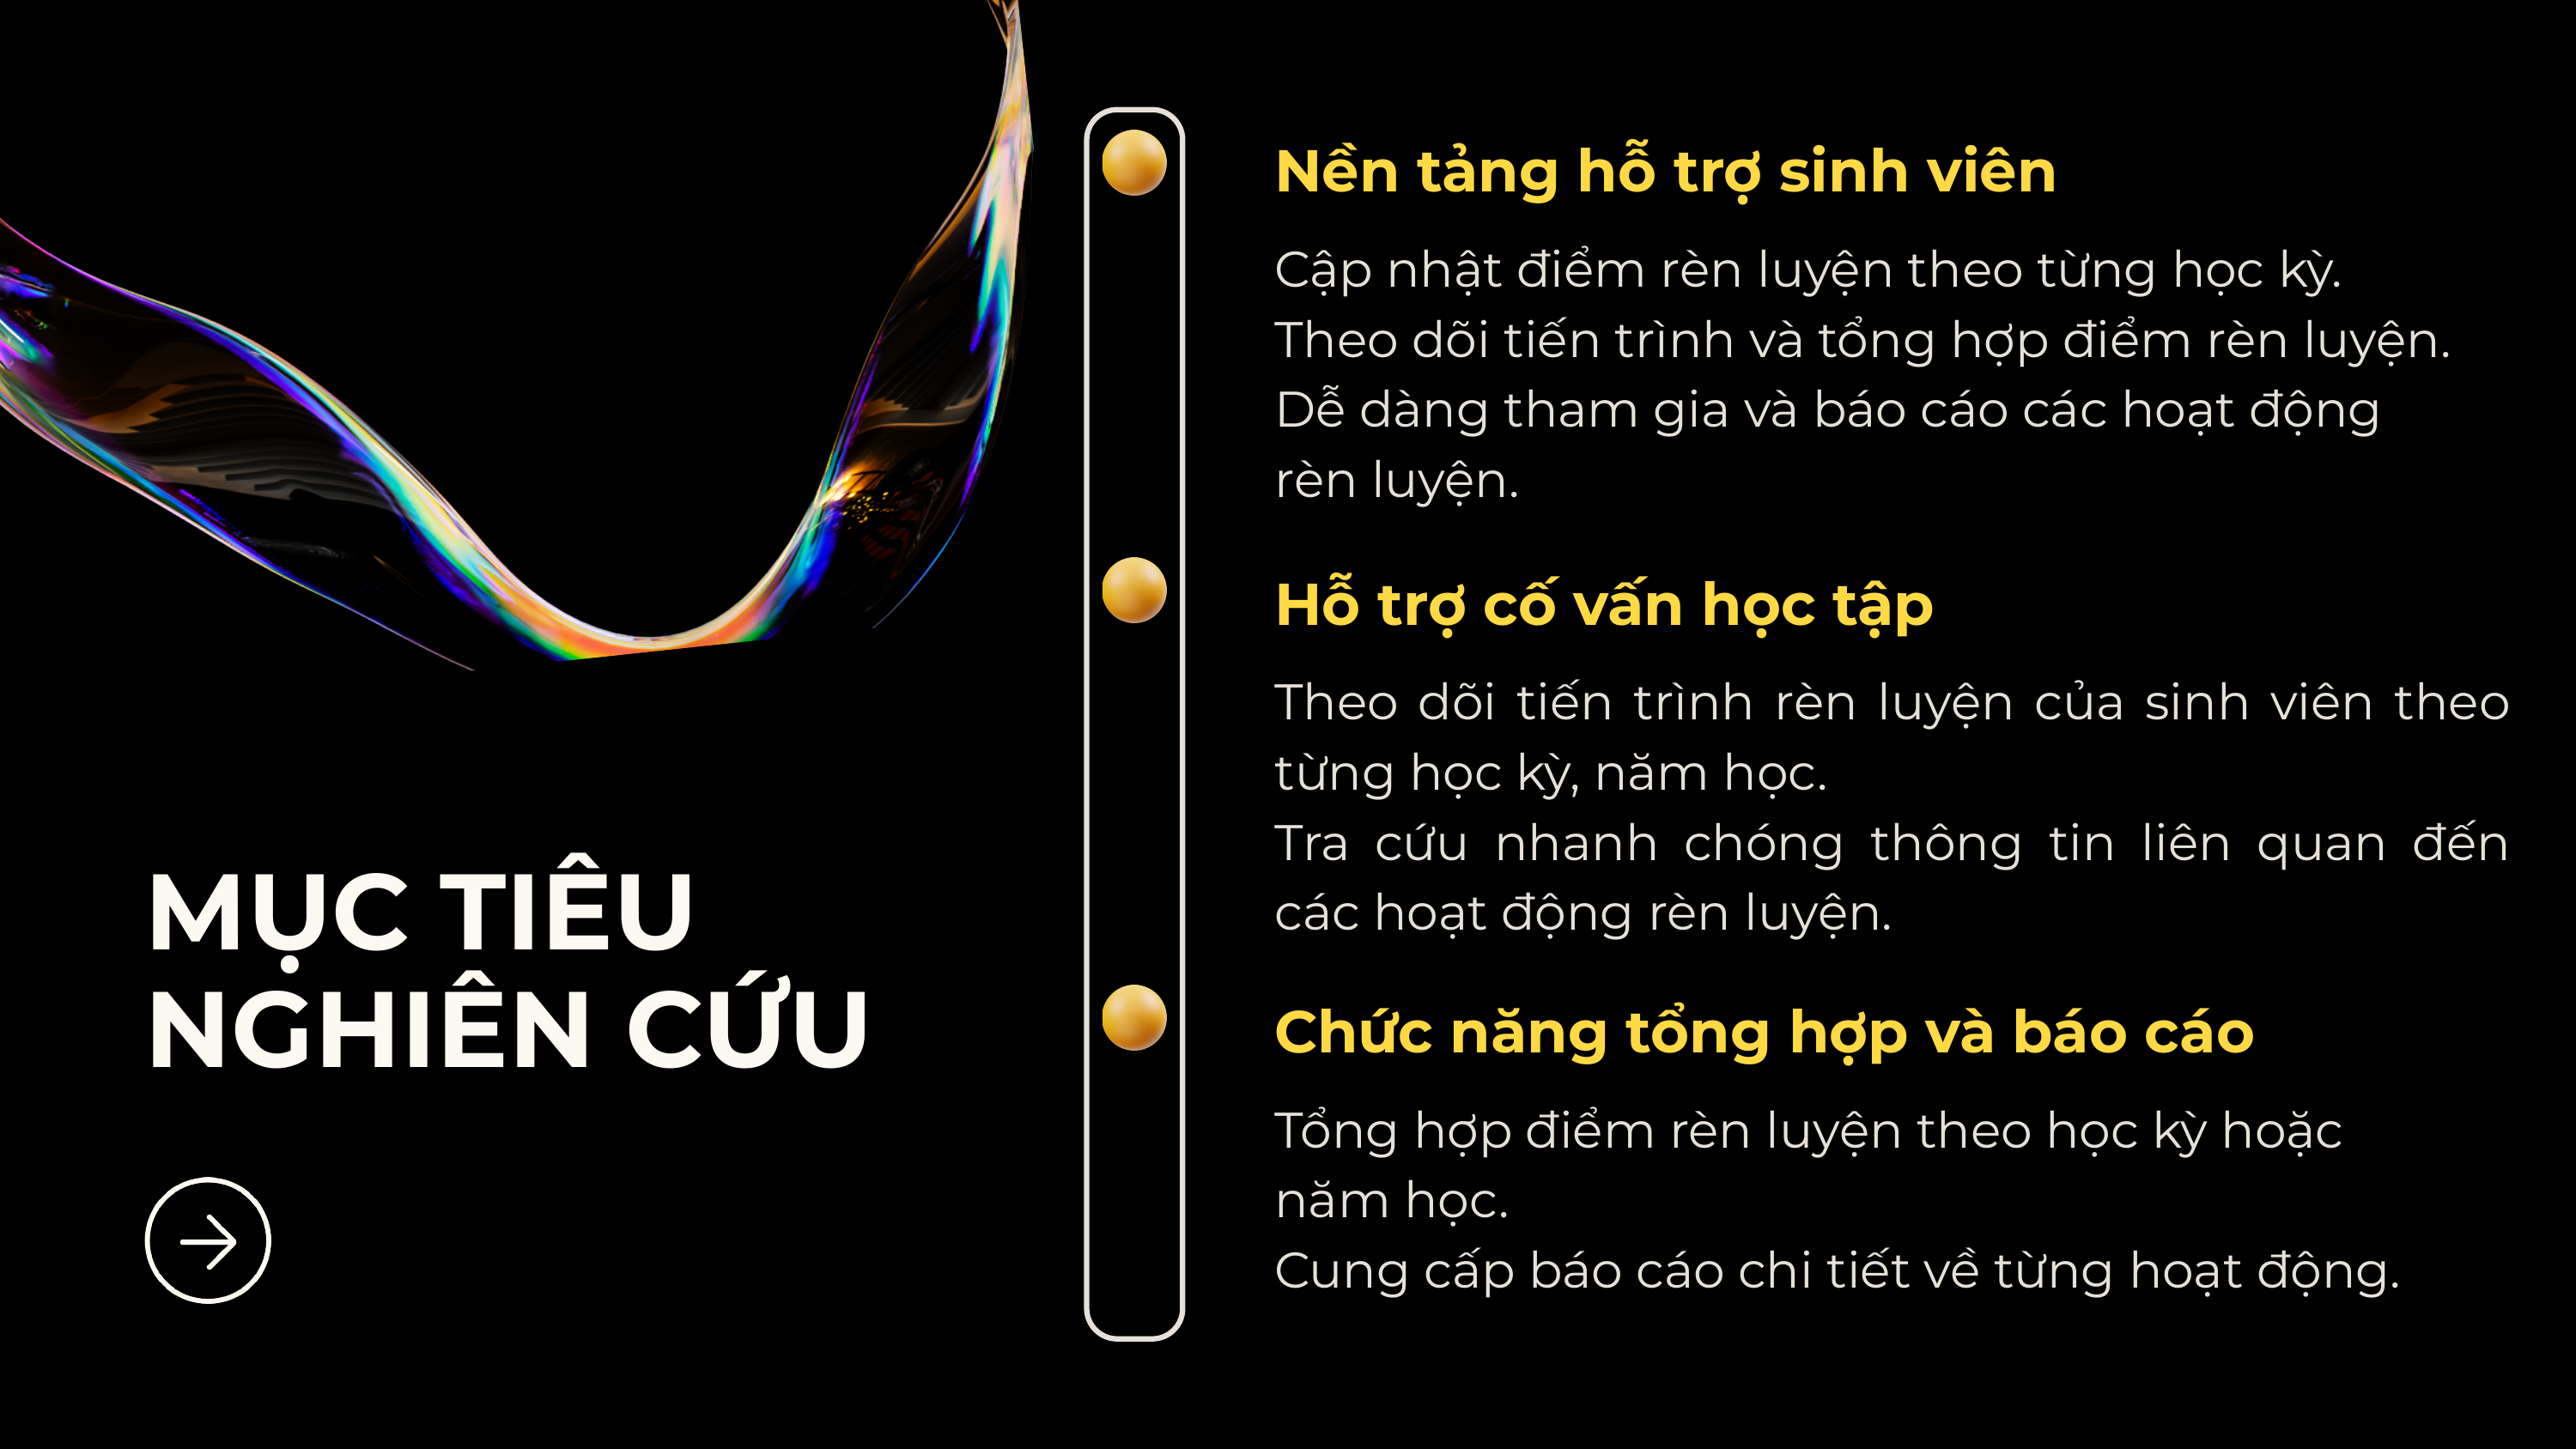

Nền tảng hỗ trợ sinh viên

Cập nhật điểm rèn luyện theo từng học kỳ.
Theo dõi tiến trình và tổng hợp điểm rèn luyện.
Dễ dàng tham gia và báo cáo các hoạt động
rèn luyện.
Hỗ trợ cố vấn học tập

Theo dõi tiến trình rèn luyện của sinh viên theo từng học kỳ, năm học.
Tra cứu nhanh chóng thông tin liên quan đến các hoạt động rèn luyện.

MỤC TIÊU NGHIÊN CỨU
Chức năng tổng hợp và báo cáo

Tổng hợp điểm rèn luyện theo học kỳ hoặc
năm học.
Cung cấp báo cáo chi tiết về từng hoạt động.